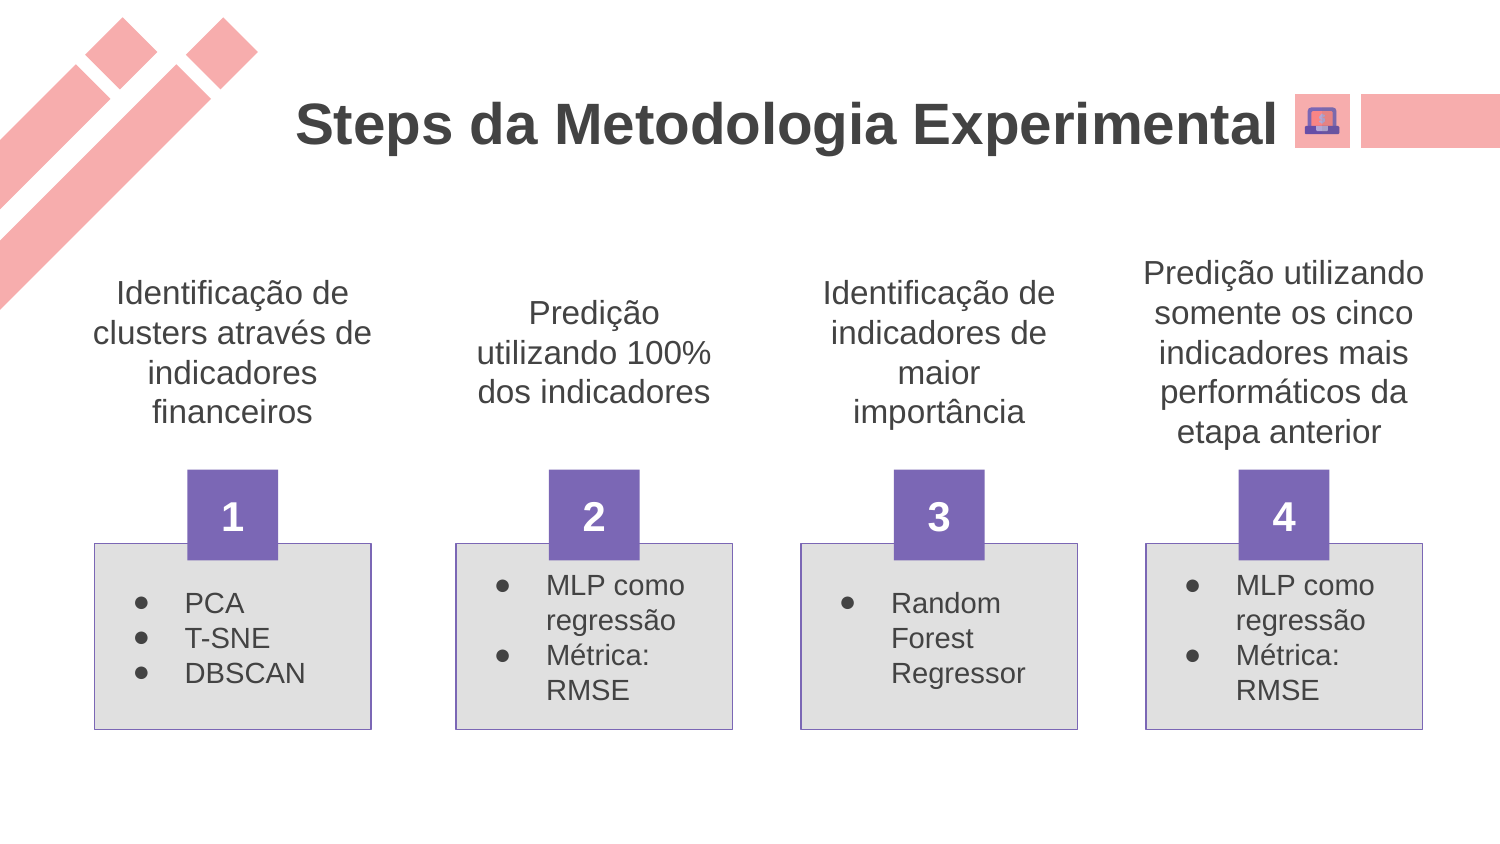

Steps da Metodologia Experimental

Predição utilizando 100% dos indicadores
Predição utilizando somente os cinco indicadores mais performáticos da etapa anterior
Identificação de clusters através de indicadores financeiros
Identificação de indicadores de maior importância
# 1
2
3
4
PCA
T-SNE
DBSCAN
MLP como regressão
Métrica: RMSE
Random Forest Regressor
MLP como regressão
Métrica: RMSE